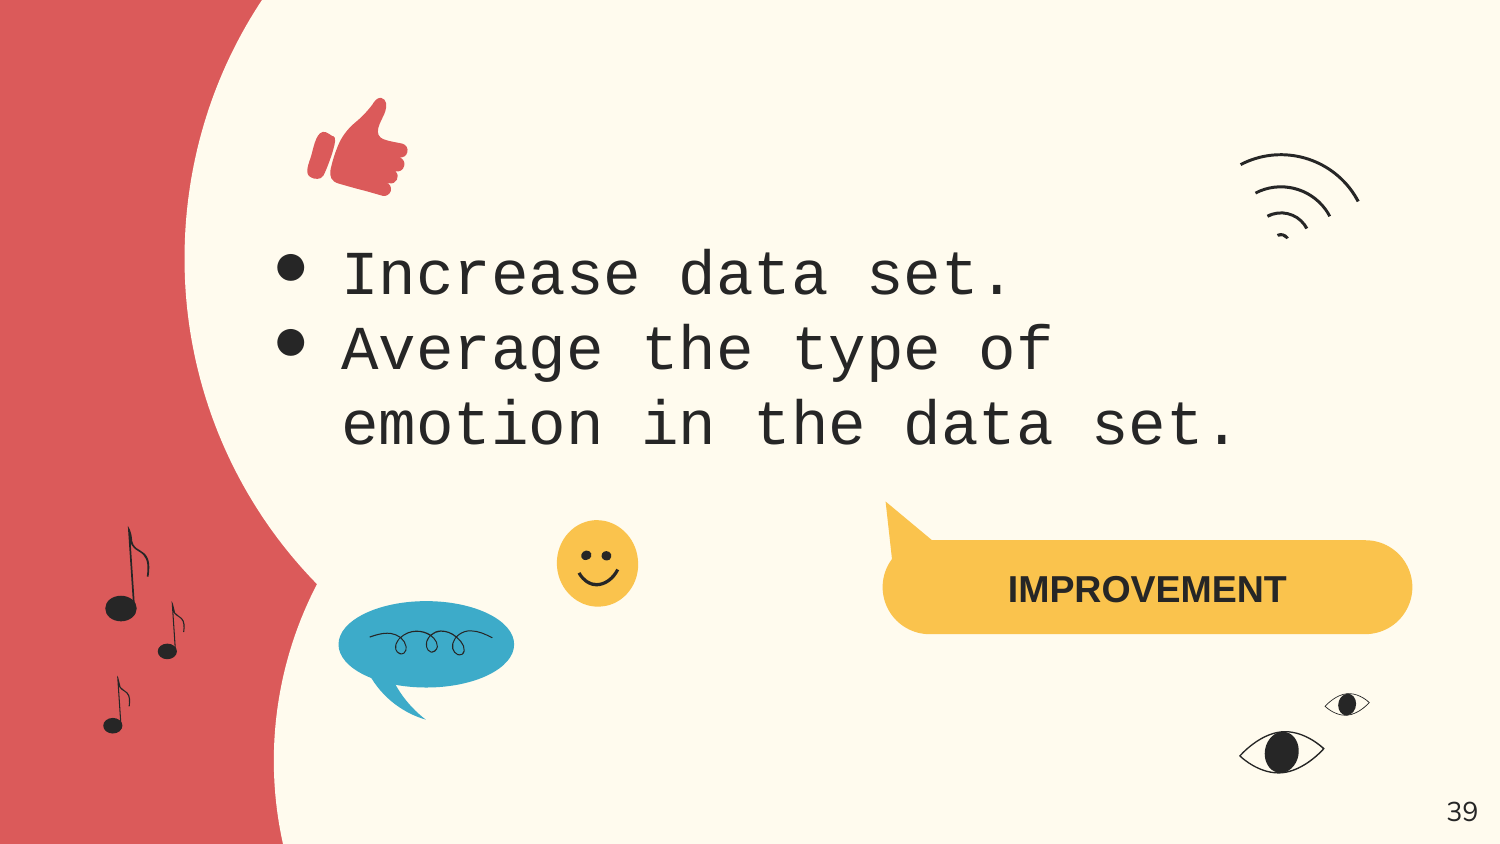

Increase data set.
Average the type of emotion in the data set.

# IMPROVEMENT

39